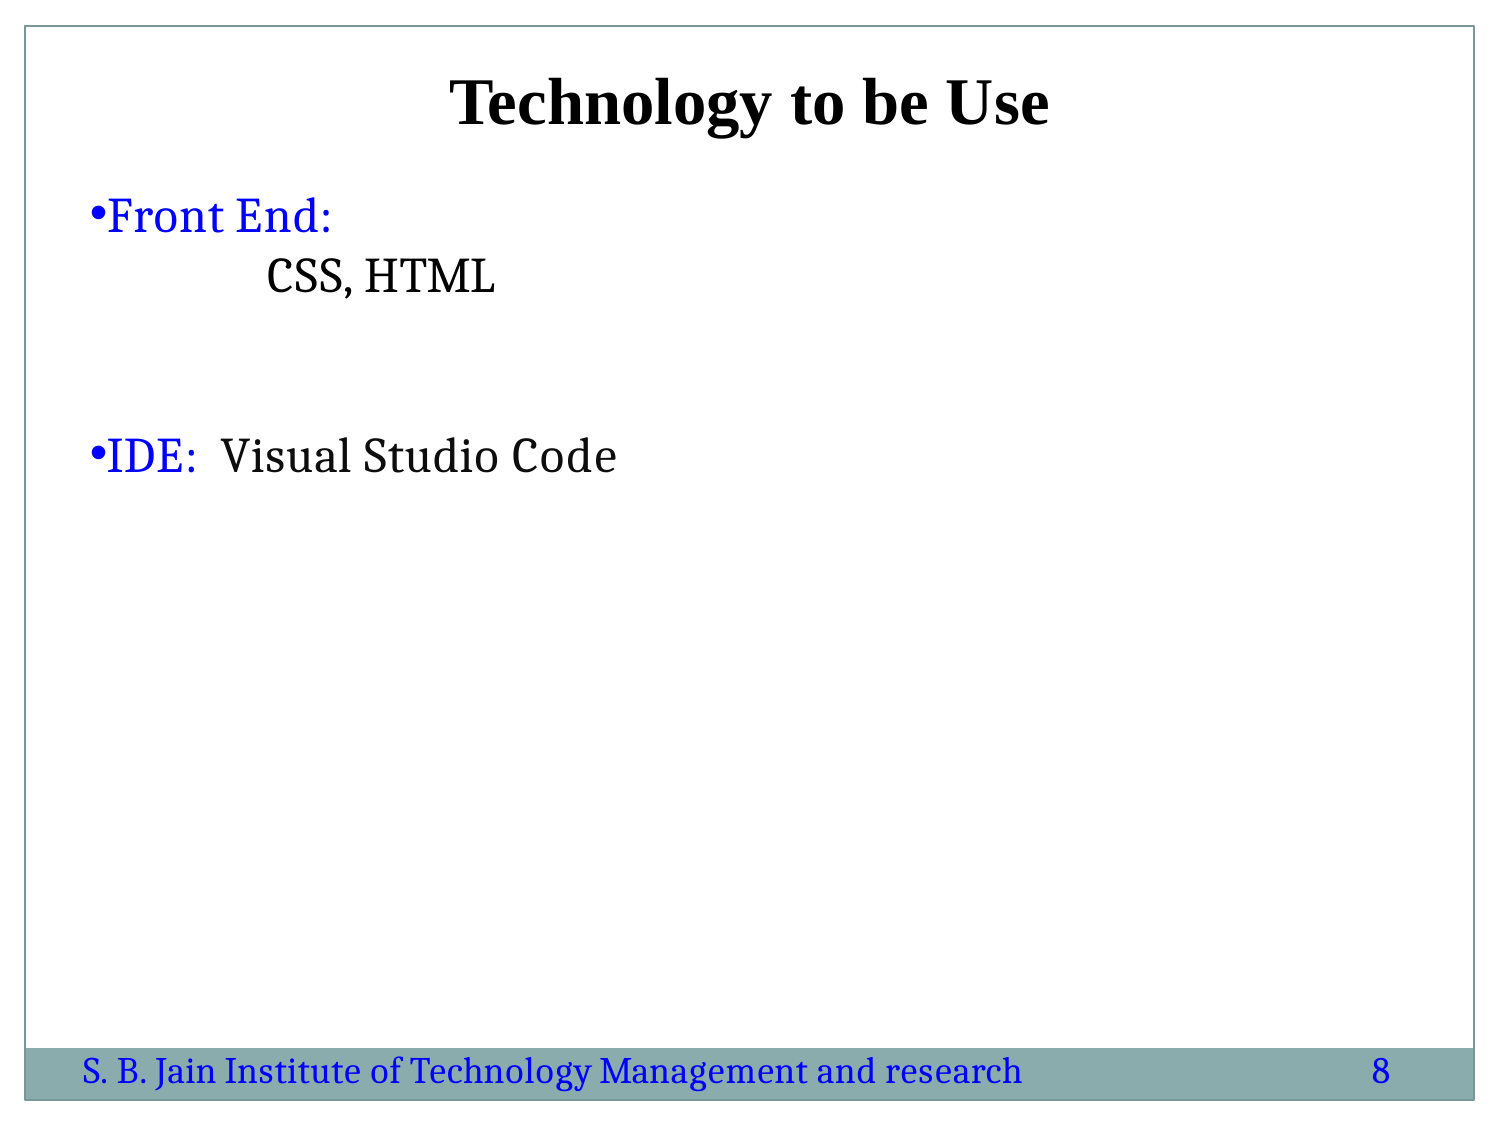

Technology to be Use
Front End:
                CSS, HTML

IDE:  Visual Studio Code

S. B. Jain Institute of Technology Management and research
8